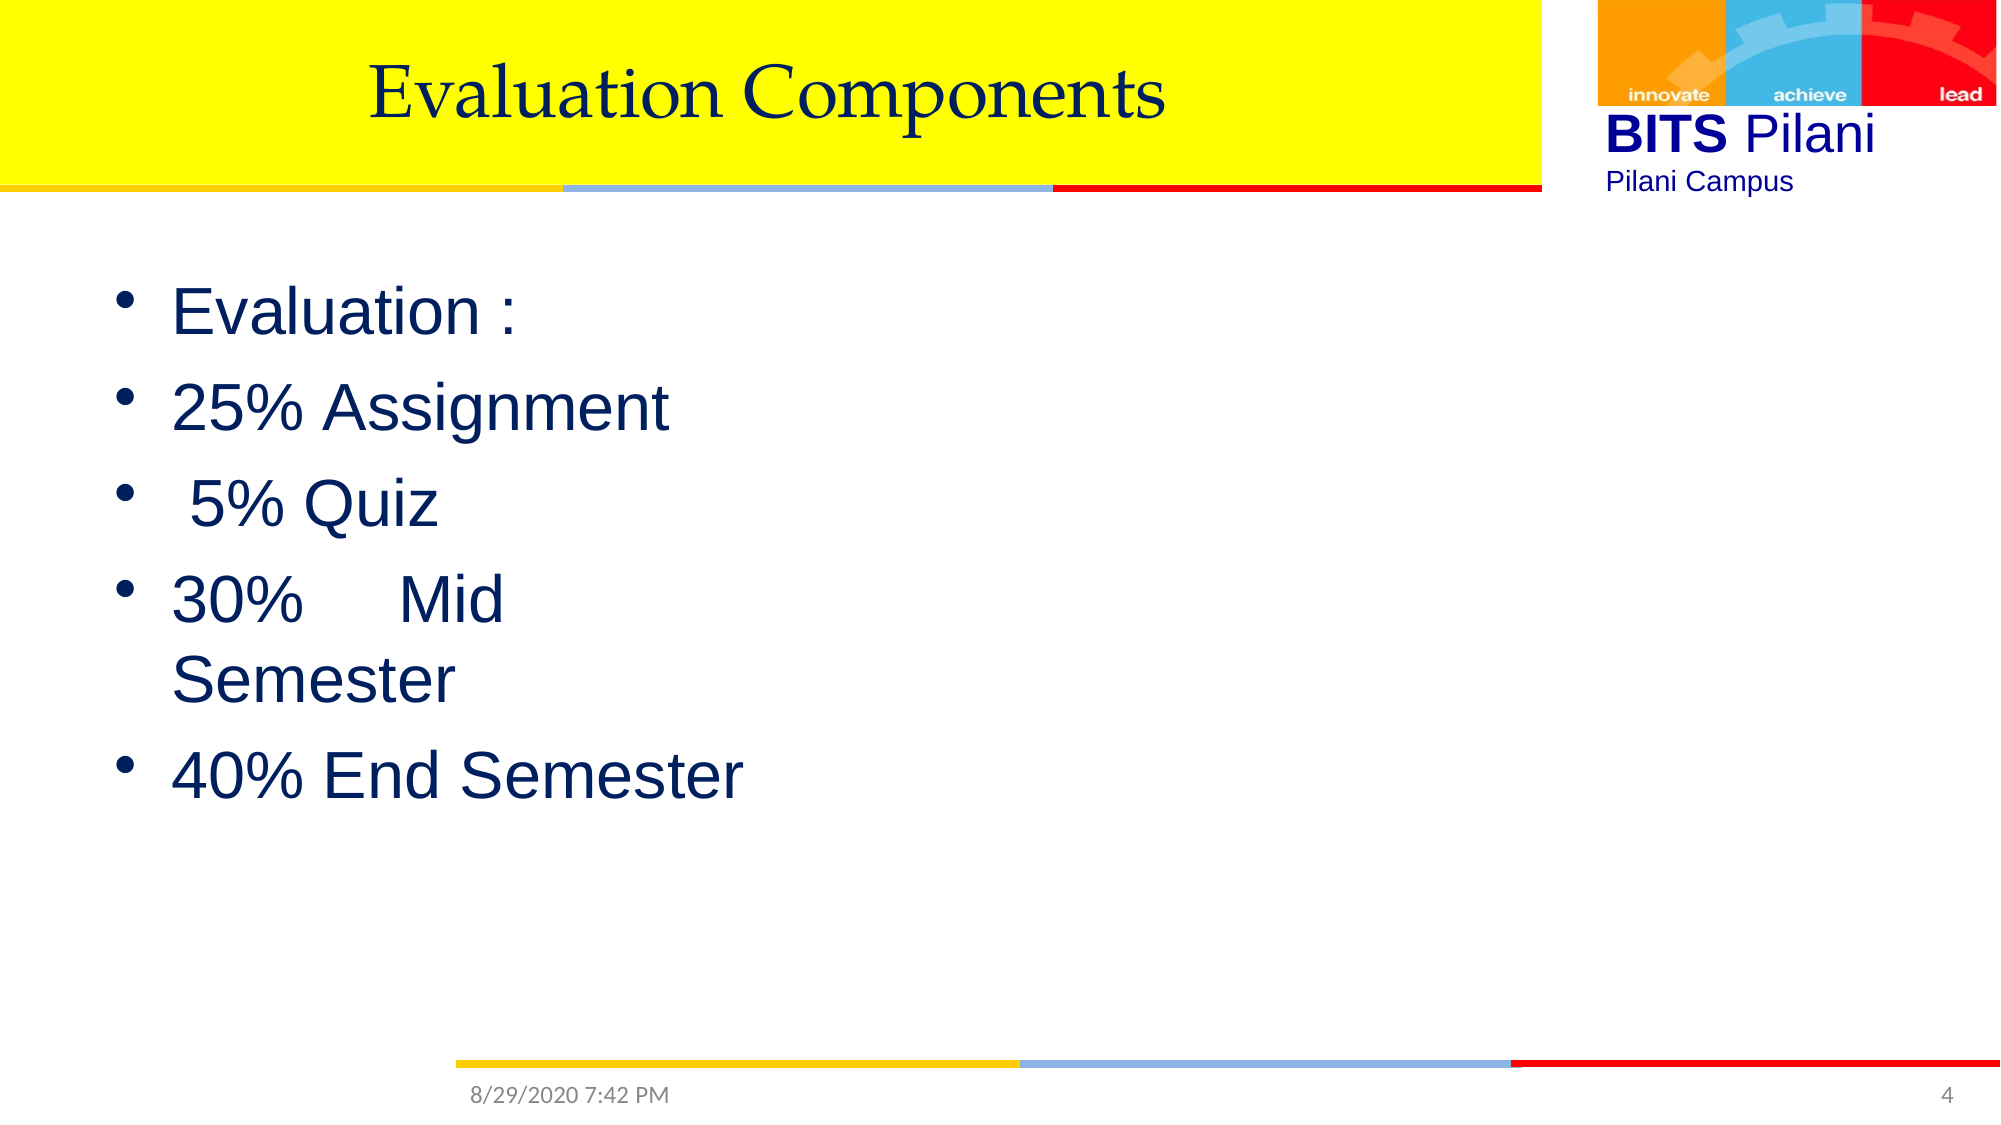

# Evaluation Components
BITS Pilani
Pilani Campus

Evaluation :
25% Assignment
5% Quiz
30%	Mid	Semester
40% End Semester

8/29/2020 7:42 PM
4